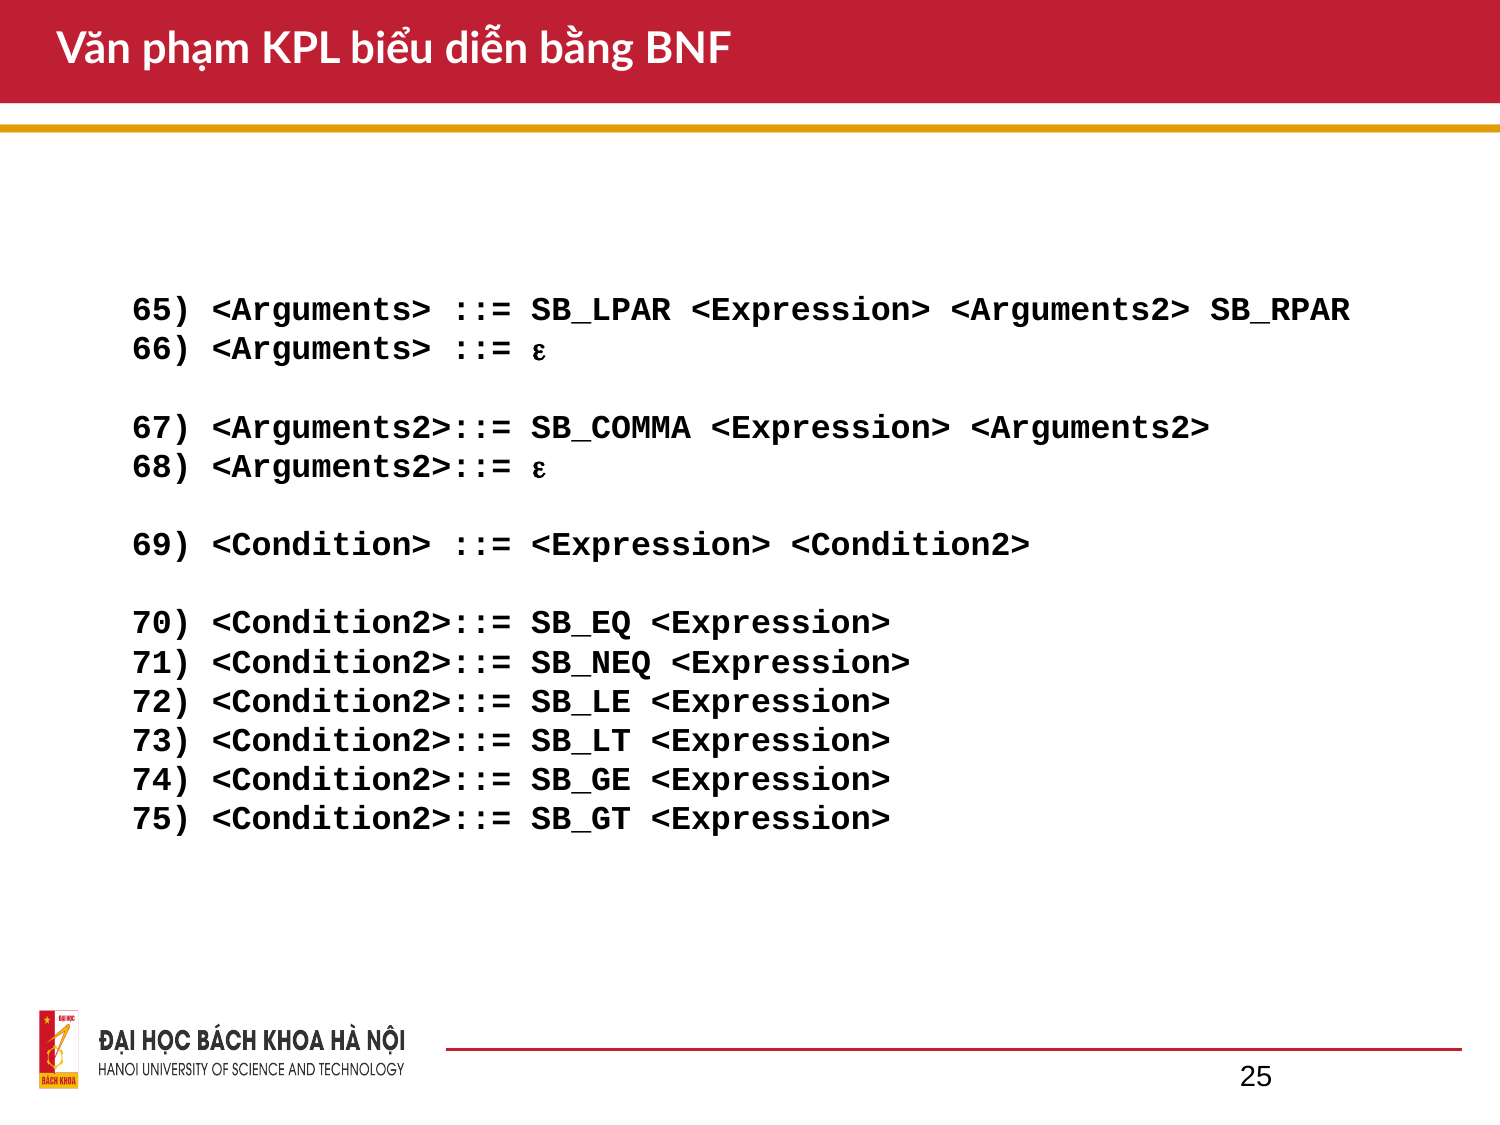

# Văn phạm KPL biểu diễn bằng BNF
65) <Arguments> ::= SB_LPAR <Expression> <Arguments2> SB_RPAR
66) <Arguments> ::= ε

67) <Arguments2>::= SB_COMMA <Expression> <Arguments2>
68) <Arguments2>::= ε

69) <Condition> ::= <Expression> <Condition2>

70) <Condition2>::= SB_EQ <Expression>
71) <Condition2>::= SB_NEQ <Expression>
72) <Condition2>::= SB_LE <Expression>
73) <Condition2>::= SB_LT <Expression>
74) <Condition2>::= SB_GE <Expression>
75) <Condition2>::= SB_GT <Expression>

25